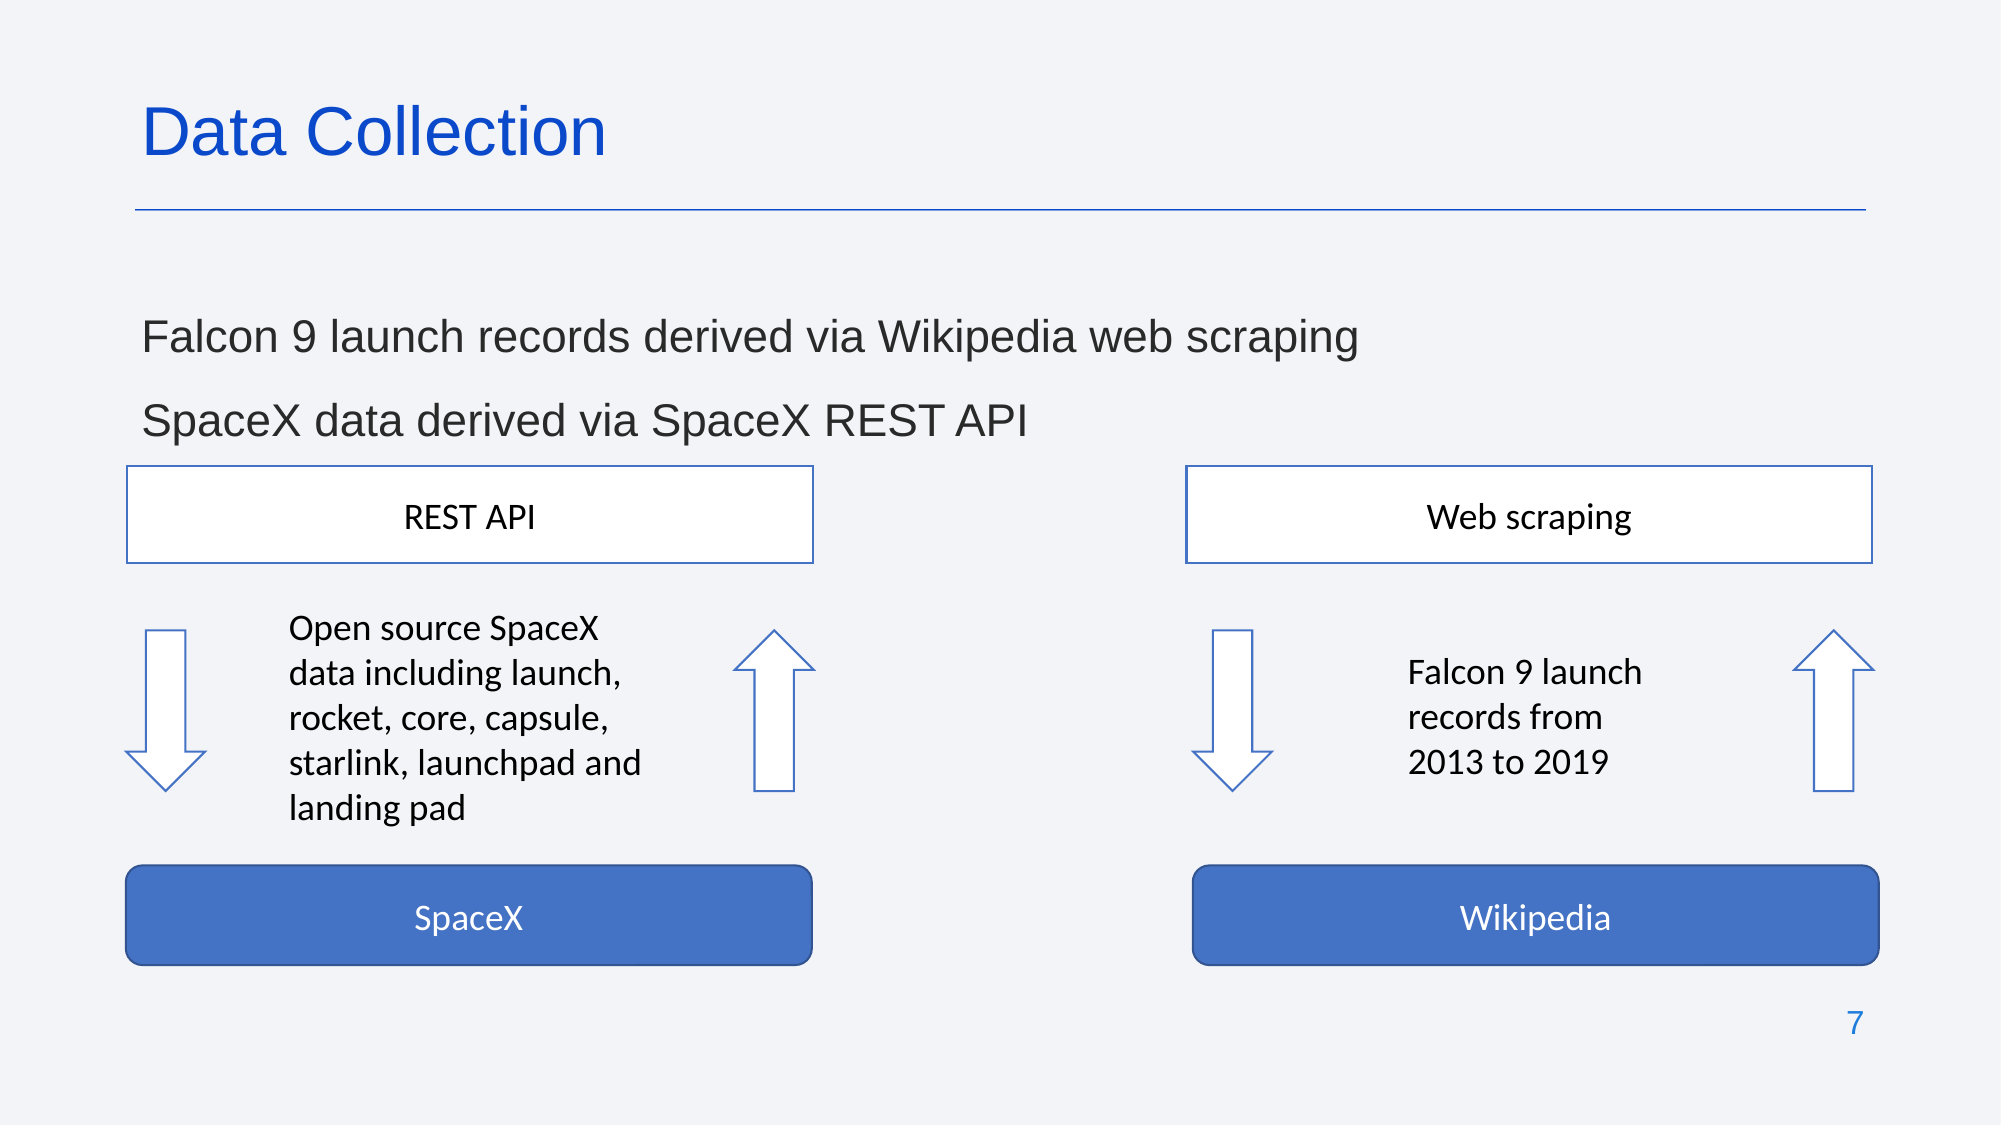

Data Collection
Falcon 9 launch records derived via Wikipedia web scraping
SpaceX data derived via SpaceX REST API

REST API
Web scraping
Open source SpaceX data including launch, rocket, core, capsule, starlink, launchpad and landing pad

Falcon 9 launch records from 2013 to 2019
SpaceX
Wikipedia
7